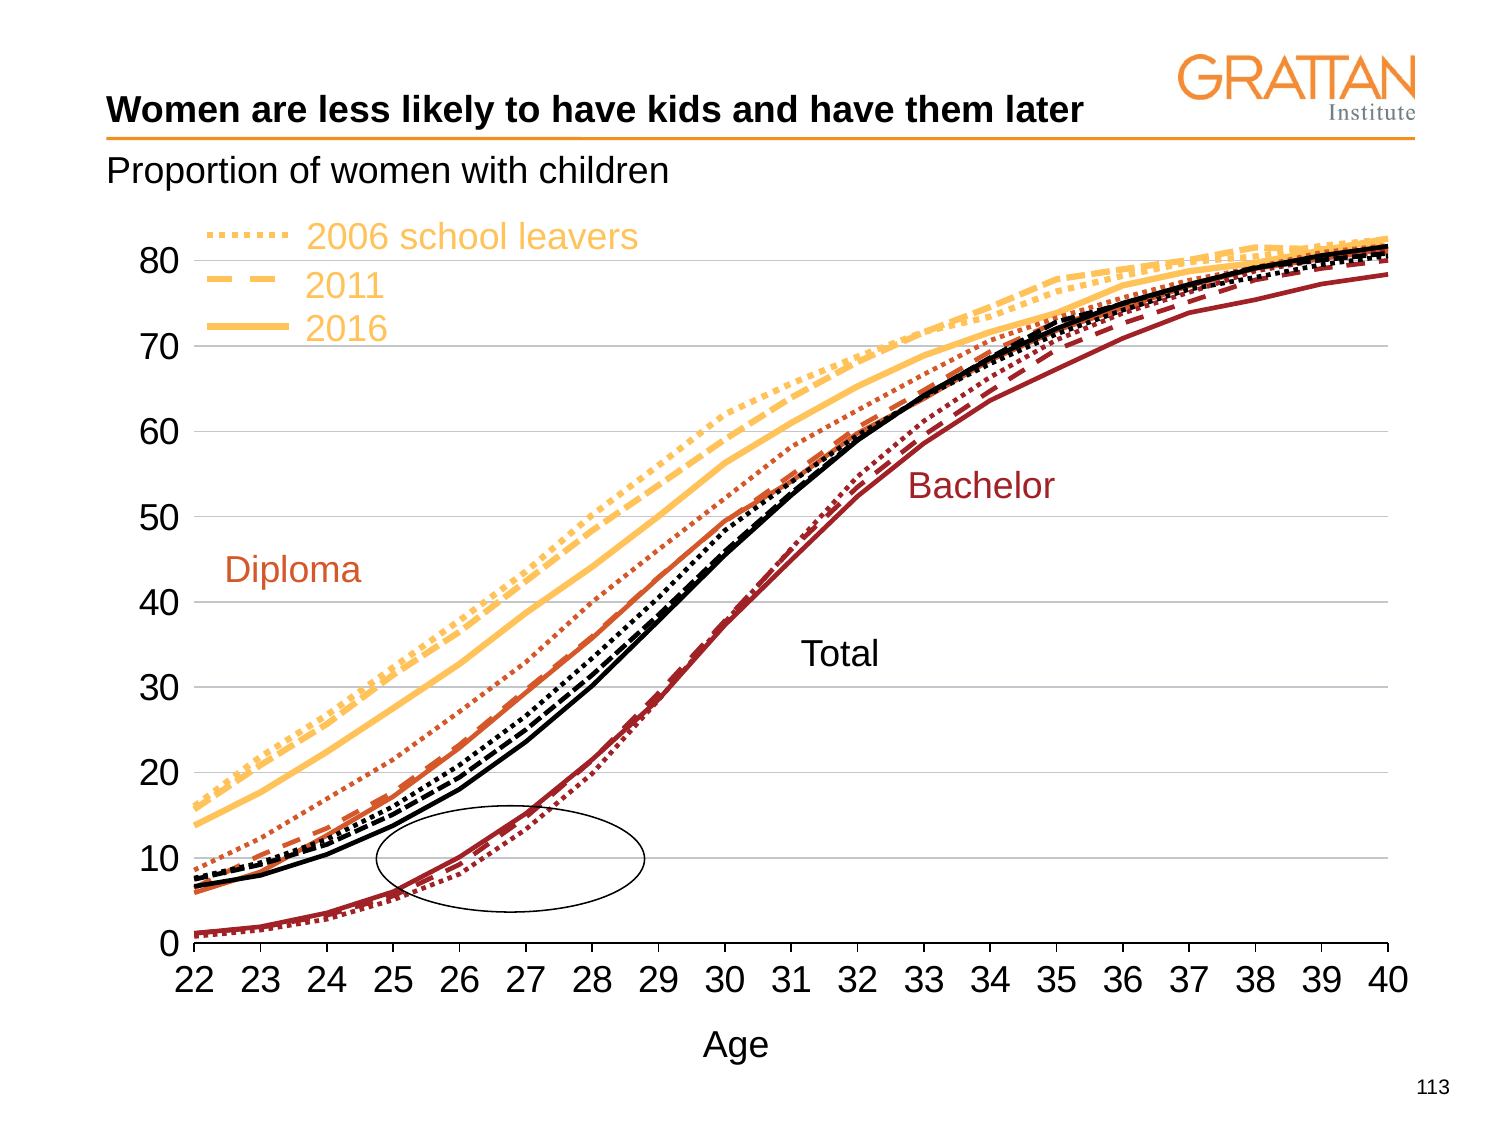

# Women are less likely to have kids and have them later
Proportion of women with children

### Chart

| Category | 2006_Y12 | 2011_Y12 | 2016_Y12 | 2006_Advanced Diploma and Diploma Level | 2011_Advanced Diploma and Diploma Level | 2016_Advanced Diploma and Diploma Level | 2006_Bachelor Degree Level | 2011_Bachelor Degree Level | 2016_Bachelor Degree Level | 2006_All 3 | 2011_All 4 | 2016_All 5 |
|---|---|---|---|---|---|---|---|---|---|---|---|---|
| 22 | 16.024779381684297 | 15.68289786223278 | 13.77413911630523 | 5.891151766194914 | 6.46374829001368 | 8.55786105089295 | 1.1371069182389937 | 1.144590099784778 | 0.7811120917917035 | 7.618714013617357 | 7.4735105089456315 | 6.639364606602134 |
| 23 | 21.83424235238321 | 20.860057418606072 | 17.668535663059068 | 8.348154735437973 | 10.309706921637913 | 12.283006474617622 | 1.9117868432936926 | 1.8233743409490335 | 1.521311475409836 | 9.42482264093371 | 9.201763436825814 | 7.9352155057969735 |
| 24 | 26.720478325859492 | 25.675091145028734 | 22.411096756646494 | 12.626041209995616 | 13.461538461538462 | 16.91246226821906 | 3.5372581884209793 | 3.256232502333022 | 2.798339050370103 | 12.175381283608933 | 11.555547751575917 | 10.392031711905402 |
| 25 | 32.31797480333589 | 31.43520498564184 | 27.52689645720551 | 17.16964863117051 | 17.697117054532825 | 21.509890997174 | 6.022203602848764 | 5.518728279057794 | 5.061655901350558 | 16.01707125791096 | 15.0918434844553 | 13.77011042301517 |
| 26 | 37.8129117259552 | 36.484526112185684 | 32.713157542497655 | 22.882346689339993 | 23.240779113137172 | 27.12814996926859 | 10.082444055819266 | 9.207655383080855 | 8.088127006568289 | 20.86243210287108 | 19.432864839926843 | 18.034534558787897 |
| 27 | 43.55904211395541 | 42.427463731865934 | 38.70433040955867 | 29.36342833368005 | 29.689521345407503 | 32.93457943925234 | 15.181602482204783 | 14.747388356038854 | 13.336317517159056 | 26.62379778737283 | 25.017185505253856 | 23.593637963626882 |
| 28 | 50.18606515142841 | 48.364601333004195 | 44.11423105827697 | 35.74341123818996 | 35.93787915554477 | 39.98573975044563 | 21.514153062752733 | 21.43138025953598 | 19.86453943407586 | 33.38742393509128 | 31.423425177684745 | 30.1606282925568 |
| 29 | 55.99957768040965 | 53.66935732331012 | 50.04097800846879 | 42.805286671630675 | 42.8911508783451 | 46.12946729602158 | 28.54838104528571 | 29.306671536401264 | 28.497678396871944 | 40.49698260560881 | 38.46116179999021 | 37.771669238683124 |
| 30 | 61.99740596627756 | 59.04559664956055 | 56.27266134880348 | 49.4897091342065 | 49.38332108143429 | 52.13230571612075 | 37.27093099841153 | 37.76269094275575 | 37.59300814928546 | 48.36761260088519 | 45.92944919725329 | 45.482687634466856 |
| 31 | 65.58566349572403 | 63.935316478609785 | 60.97123496977347 | 54.113213598460554 | 54.8858075040783 | 58.171969366789114 | 44.87795648060549 | 46.11902291804206 | 46.22223492753209 | 54.02522148347876 | 52.76046304541407 | 52.48505938421968 |
| 32 | 68.7327623748004 | 68.13004271476032 | 65.25743820820357 | 59.77196204468932 | 60.46846270685107 | 62.46455430896314 | 52.372134365393876 | 53.45501534485543 | 54.68133577818525 | 59.531414646996836 | 59.01027851458886 | 58.92849183591603 |
| 33 | 71.6453554903229 | 71.60155357550833 | 68.87707641196013 | 63.81470983141877 | 64.81394986766308 | 66.66666666666667 | 58.57168685590309 | 59.53555687125847 | 61.1895488477767 | 64.01733158927404 | 64.12864573046284 | 64.19506068262476 |
| 34 | 73.43938881098593 | 74.56297990524425 | 71.63021868787277 | 68.32077051926298 | 69.33748794420951 | 70.65435820145692 | 63.607742120138816 | 64.71751598655152 | 66.34160998661531 | 67.90978398983482 | 68.62656802830492 | 68.53733197284947 |
| 35 | 76.38105173313102 | 77.81295412082208 | 73.8480697384807 | 71.81100254316691 | 72.78262072782621 | 73.29235401116478 | 67.27279460780683 | 69.56418194808288 | 70.70225345827755 | 71.39593546237685 | 72.81945654757189 | 72.03382247673586 |
| 36 | 78.21923605967622 | 78.98547155872937 | 77.09537572254335 | 74.47186855395121 | 74.08983761131482 | 75.65679866717929 | 70.89546022490629 | 72.65473077180982 | 73.83440514469453 | 74.20793035052921 | 74.95527728085868 | 75.02360573847888 |
| 37 | 79.8418747511518 | 80.08767068070742 | 78.76517010411831 | 77.05307061699986 | 77.25097594761365 | 77.70870337477797 | 73.89107989542252 | 75.18443101779216 | 76.27872716558633 | 76.64002664002663 | 77.16560606521938 | 77.20543969868639 |
| 38 | 80.49725733365132 | 81.55285503635531 | 79.7324711550653 | 79.07047157671637 | 79.14197530864197 | 79.20649796938457 | 75.42055176391426 | 77.75017163032463 | 78.79680524765405 | 78.04642737600662 | 79.21481882749488 | 79.12622859615503 |
| 39 | 81.73940149625935 | 81.32260947274352 | 81.19277108433735 | 80.21002239209328 | 80.36702592484707 | 80.97131838997349 | 77.2650100324124 | 79.09423456670227 | 80.12378803585584 | 79.53456677954902 | 80.07272940555441 | 80.60581264963481 |
| 40 | 82.52477158666838 | 81.91437724492768 | 82.58564669668814 | 81.41995141446596 | 81.0492386351006 | 81.78868268245475 | 78.39269789644862 | 80.03283192066736 | 81.15281922412439 | 80.56411772157243 | 80.86638907151728 | 81.69514818355641 |
2006 school leavers
2011
2016
Bachelor
Diploma
Total

Age